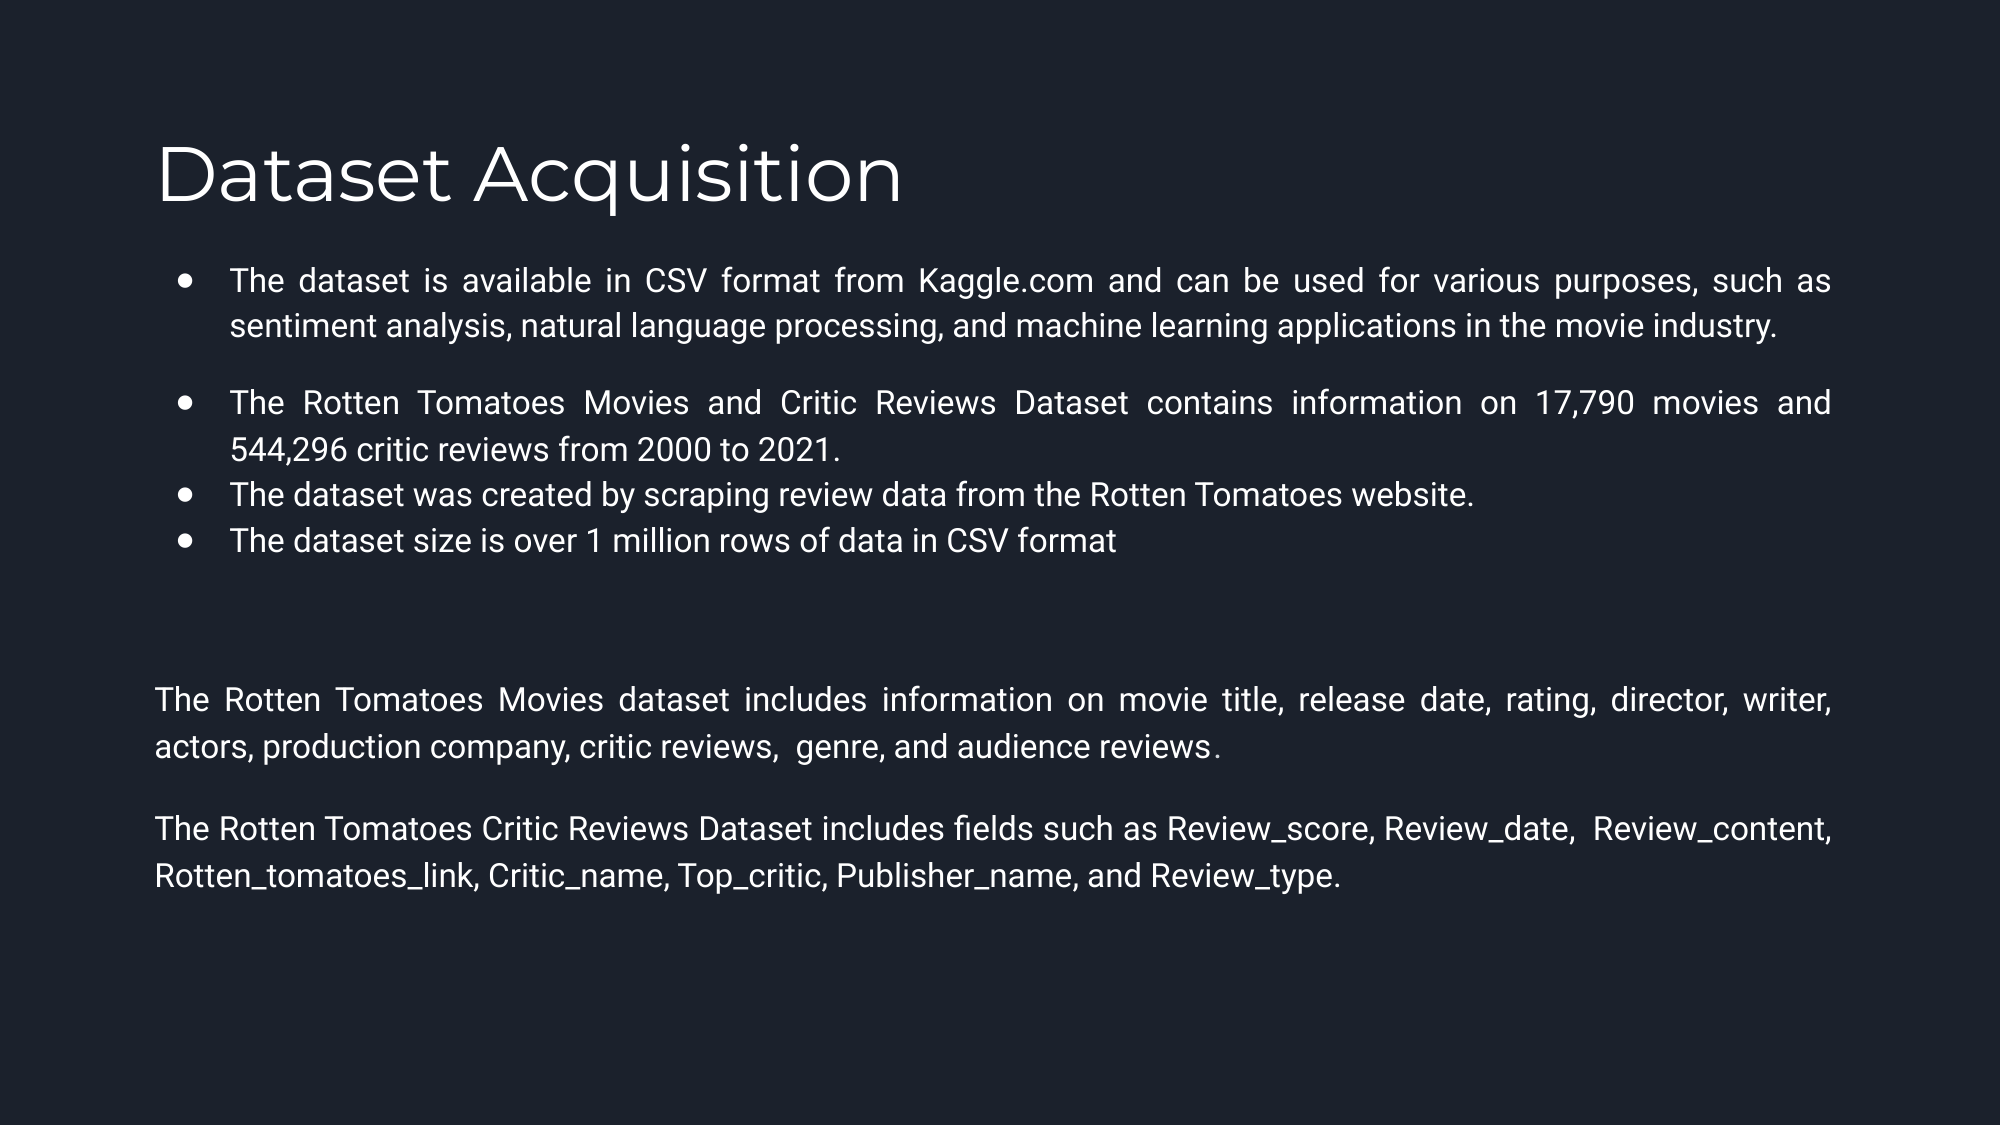

# Dataset Acquisition
The dataset is available in CSV format from Kaggle.com and can be used for various purposes, such as sentiment analysis, natural language processing, and machine learning applications in the movie industry.
The Rotten Tomatoes Movies and Critic Reviews Dataset contains information on 17,790 movies and 544,296 critic reviews from 2000 to 2021.
The dataset was created by scraping review data from the Rotten Tomatoes website.
The dataset size is over 1 million rows of data in CSV format

The Rotten Tomatoes Movies dataset includes information on movie title, release date, rating, director, writer, actors, production company, critic reviews,  genre, and audience reviews.
The Rotten Tomatoes Critic Reviews Dataset includes fields such as Review_score, Review_date,  Review_content, Rotten_tomatoes_link, Critic_name, Top_critic, Publisher_name, and Review_type.